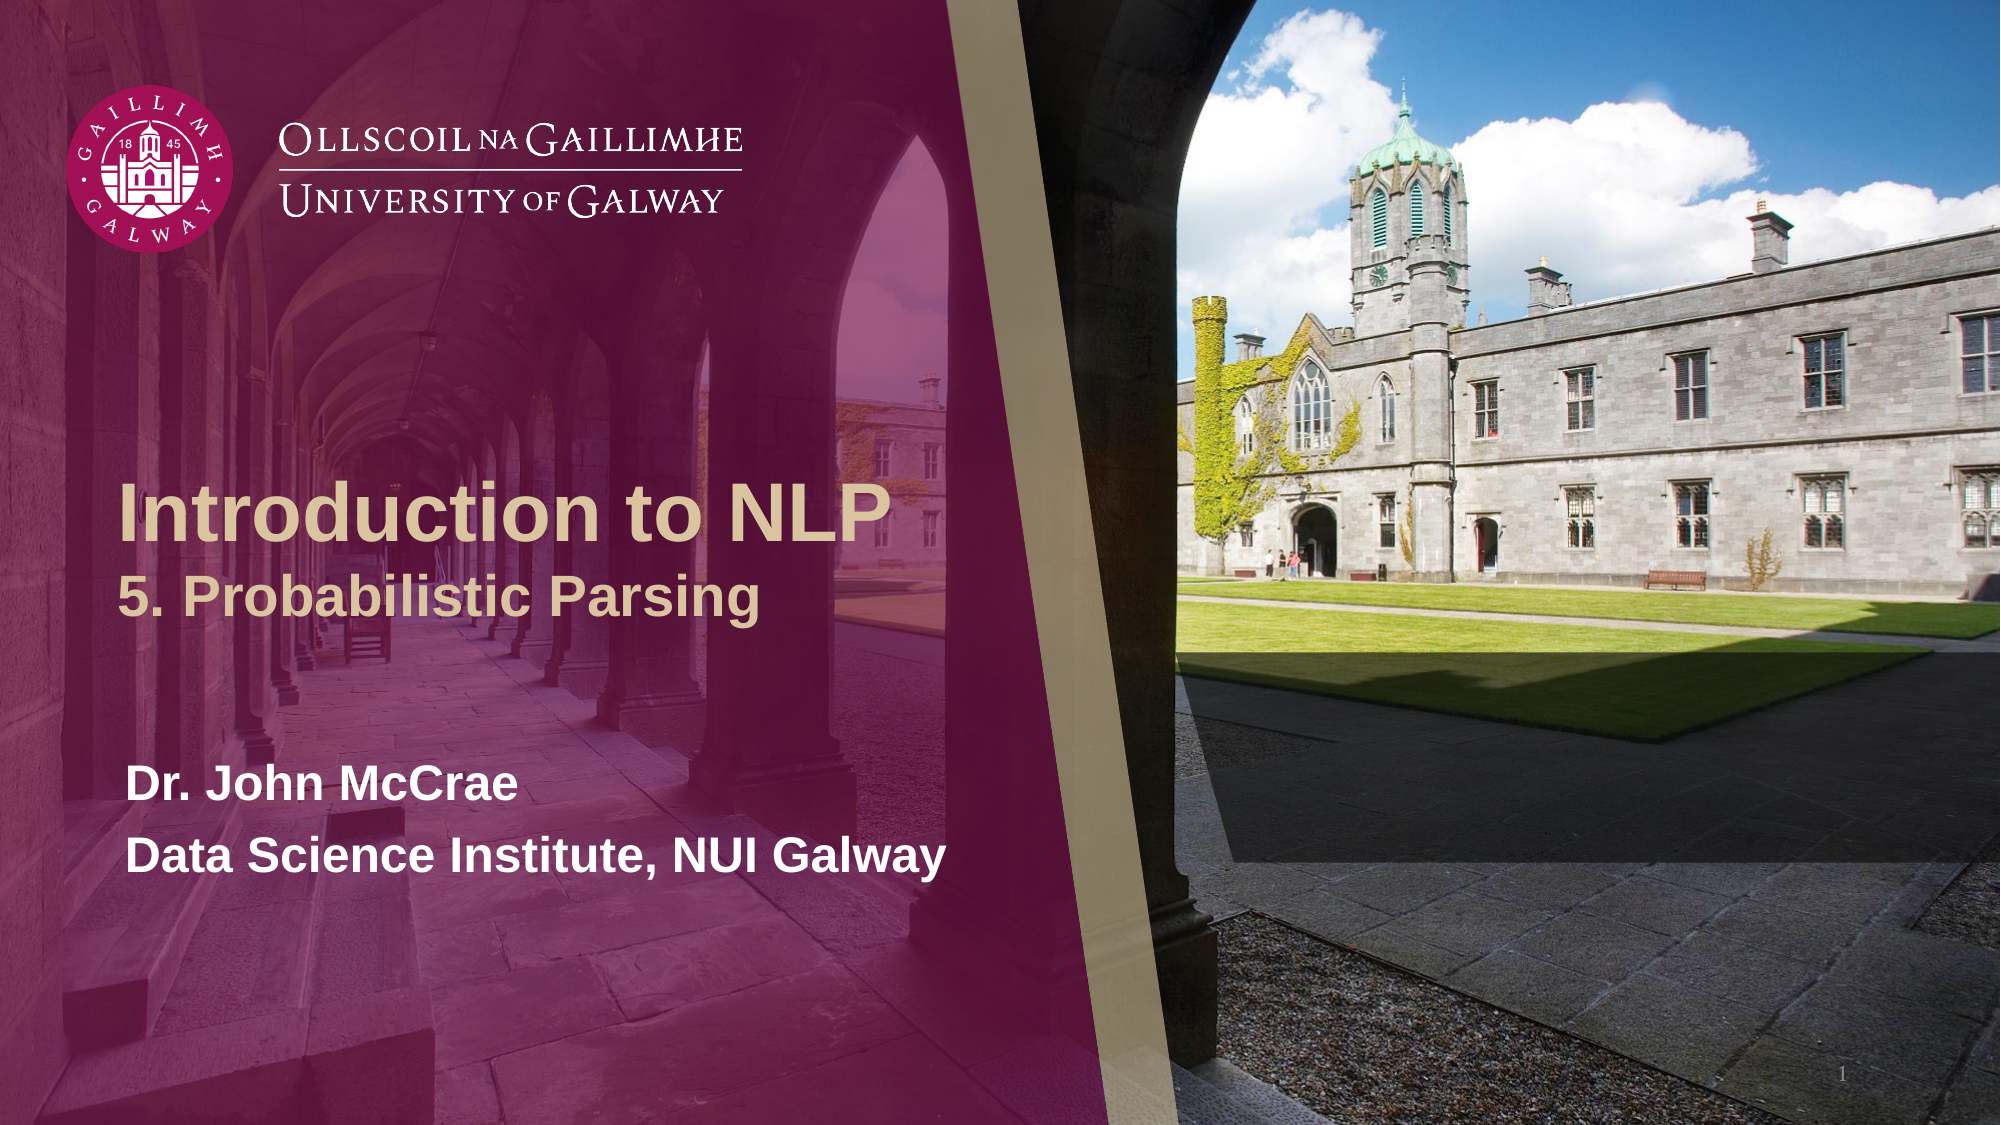

Introduction to NLP
5. Probabilistic Parsing
Dr. John McCrae
Data Science Institute, NUI Galway
1